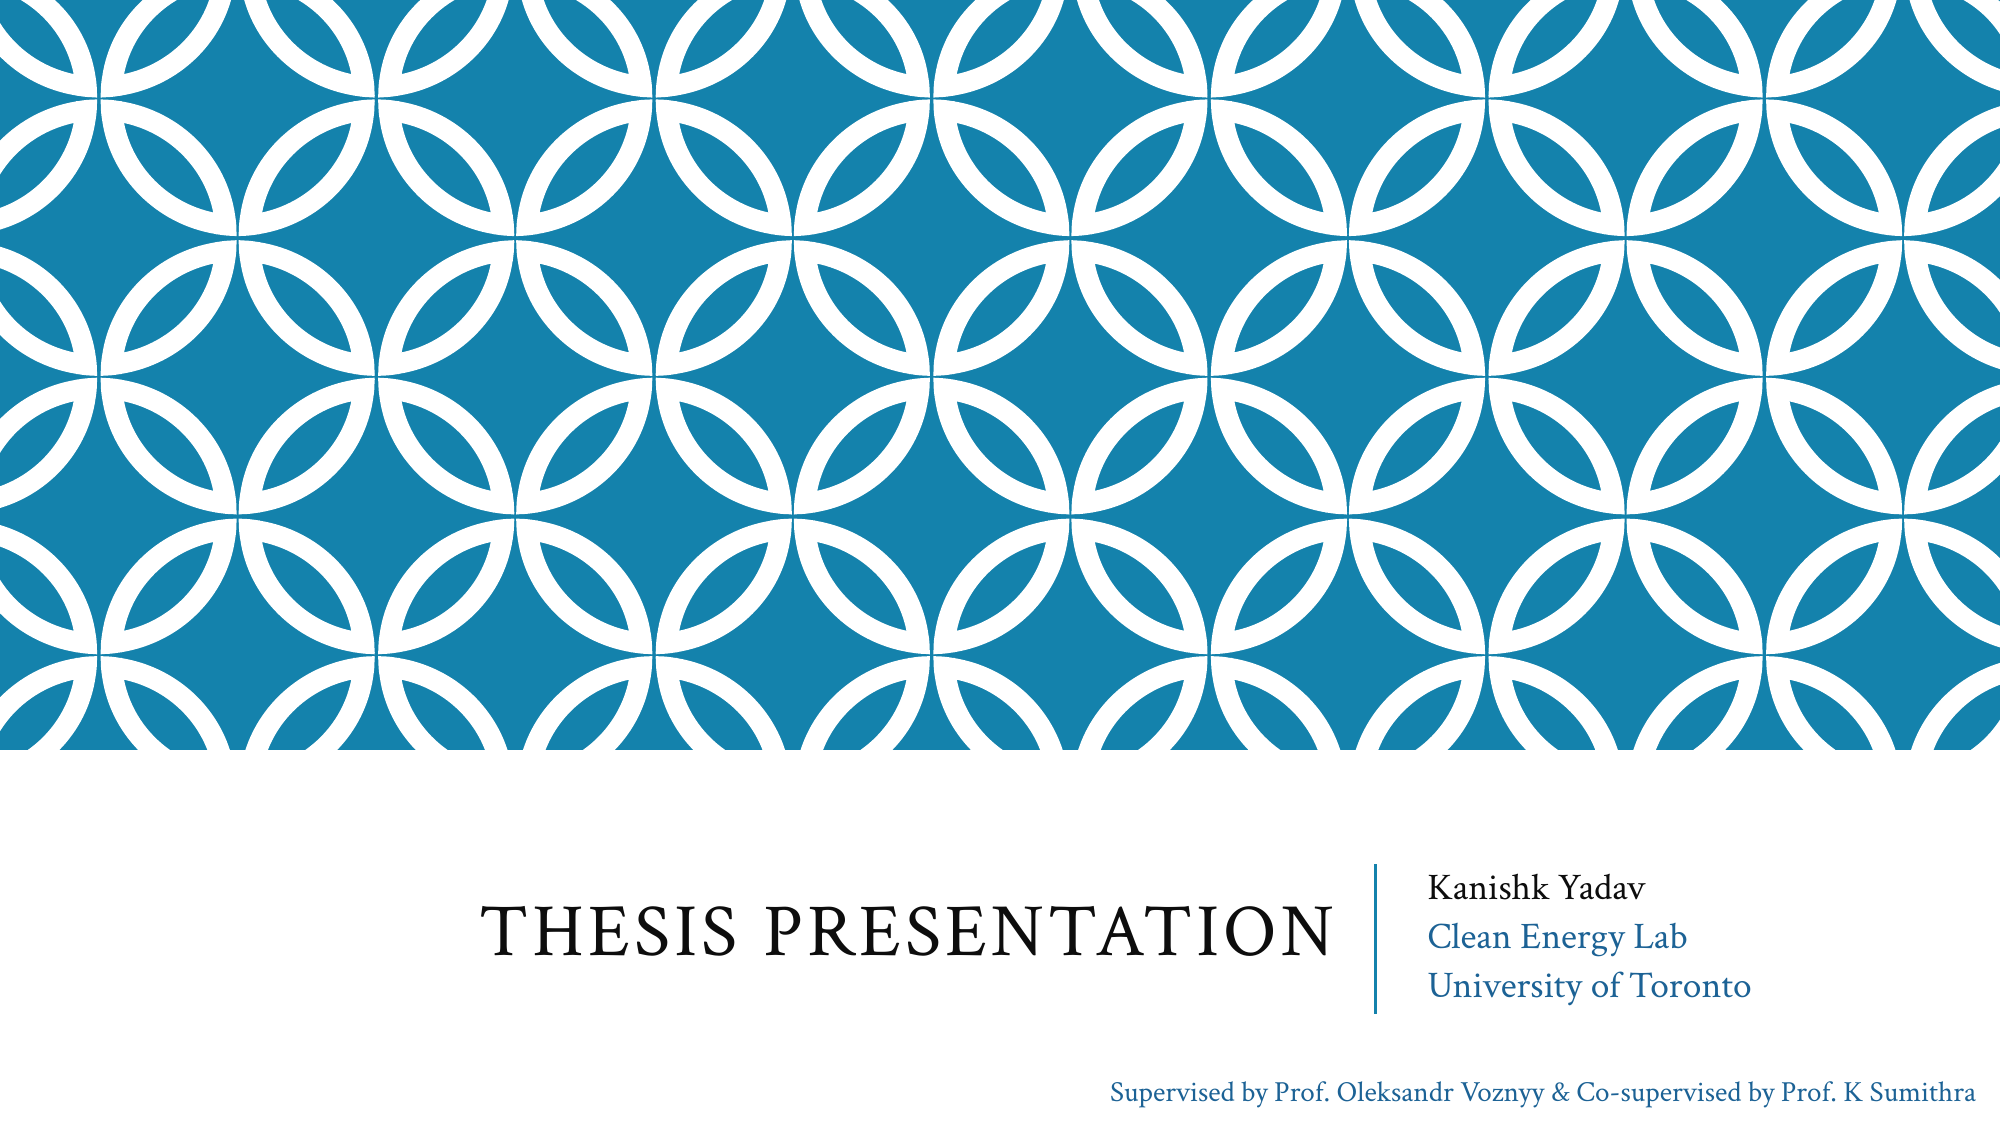

# THESIS PRESENTATION
Kanishk Yadav
Clean Energy Lab
University of Toronto
Supervised by Prof. Oleksandr Voznyy & Co-supervised by Prof. K Sumithra